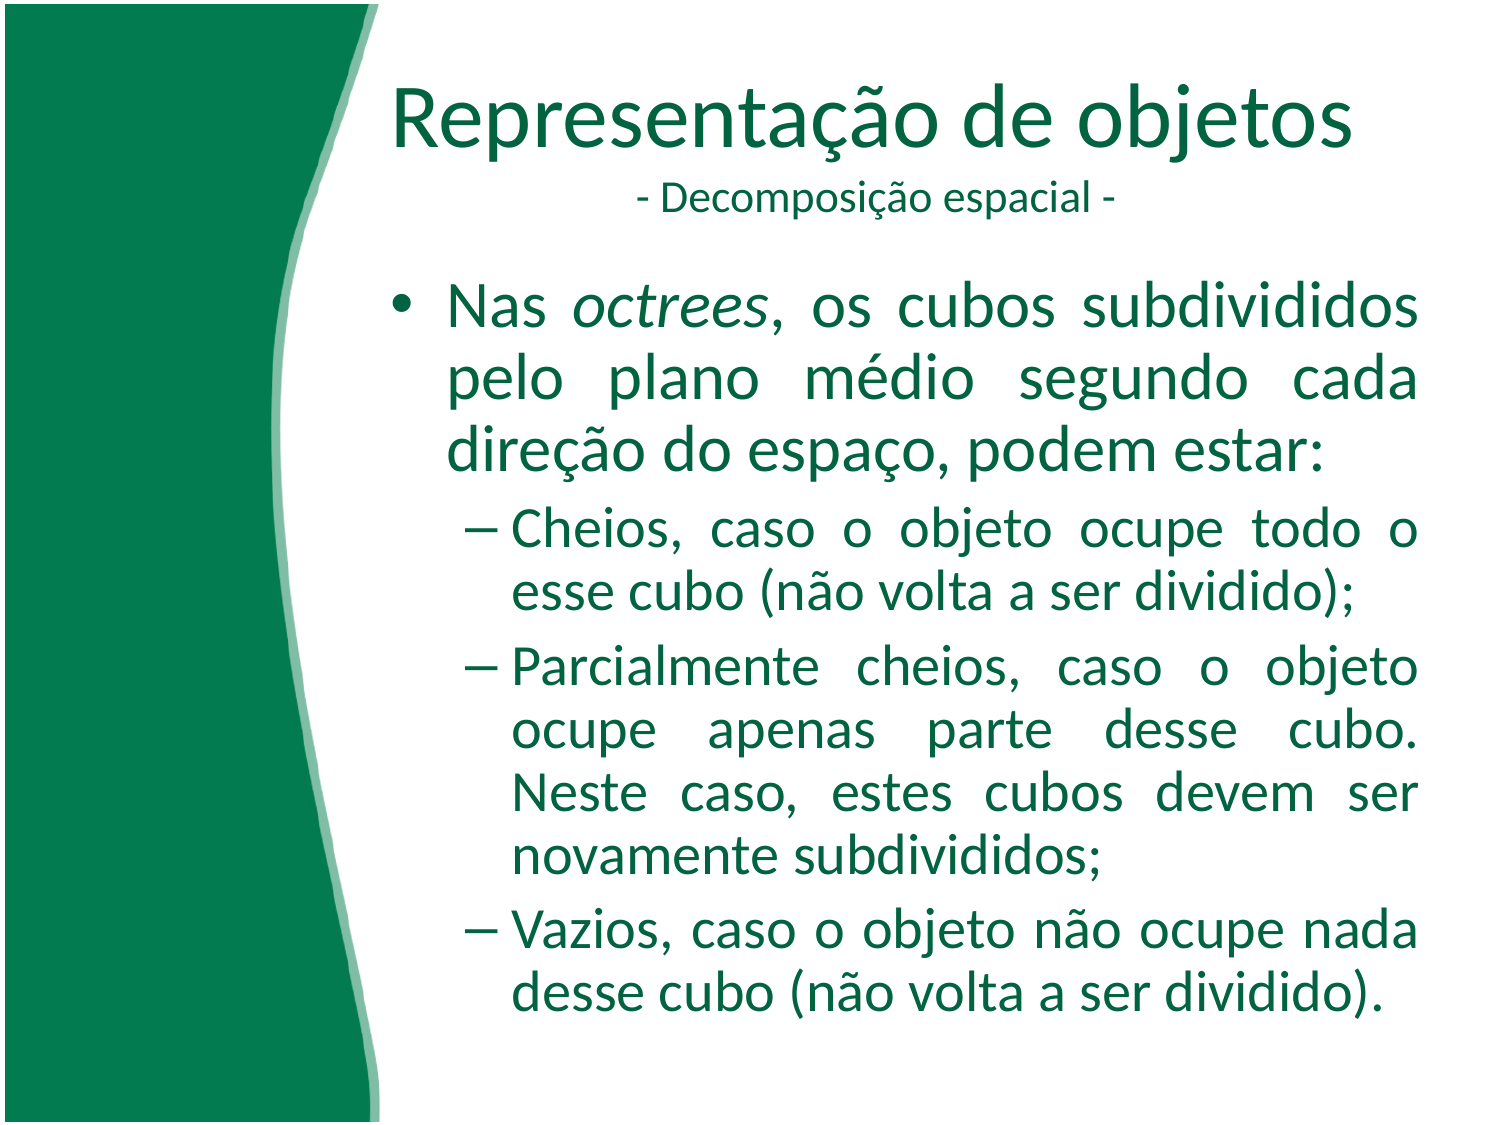

# Representação de objetos - Decomposição espacial -
Nas octrees, os cubos subdivididos pelo plano médio segundo cada direção do espaço, podem estar:
Cheios, caso o objeto ocupe todo o esse cubo (não volta a ser dividido);
Parcialmente cheios, caso o objeto ocupe apenas parte desse cubo. Neste caso, estes cubos devem ser novamente subdivididos;
Vazios, caso o objeto não ocupe nada desse cubo (não volta a ser dividido).